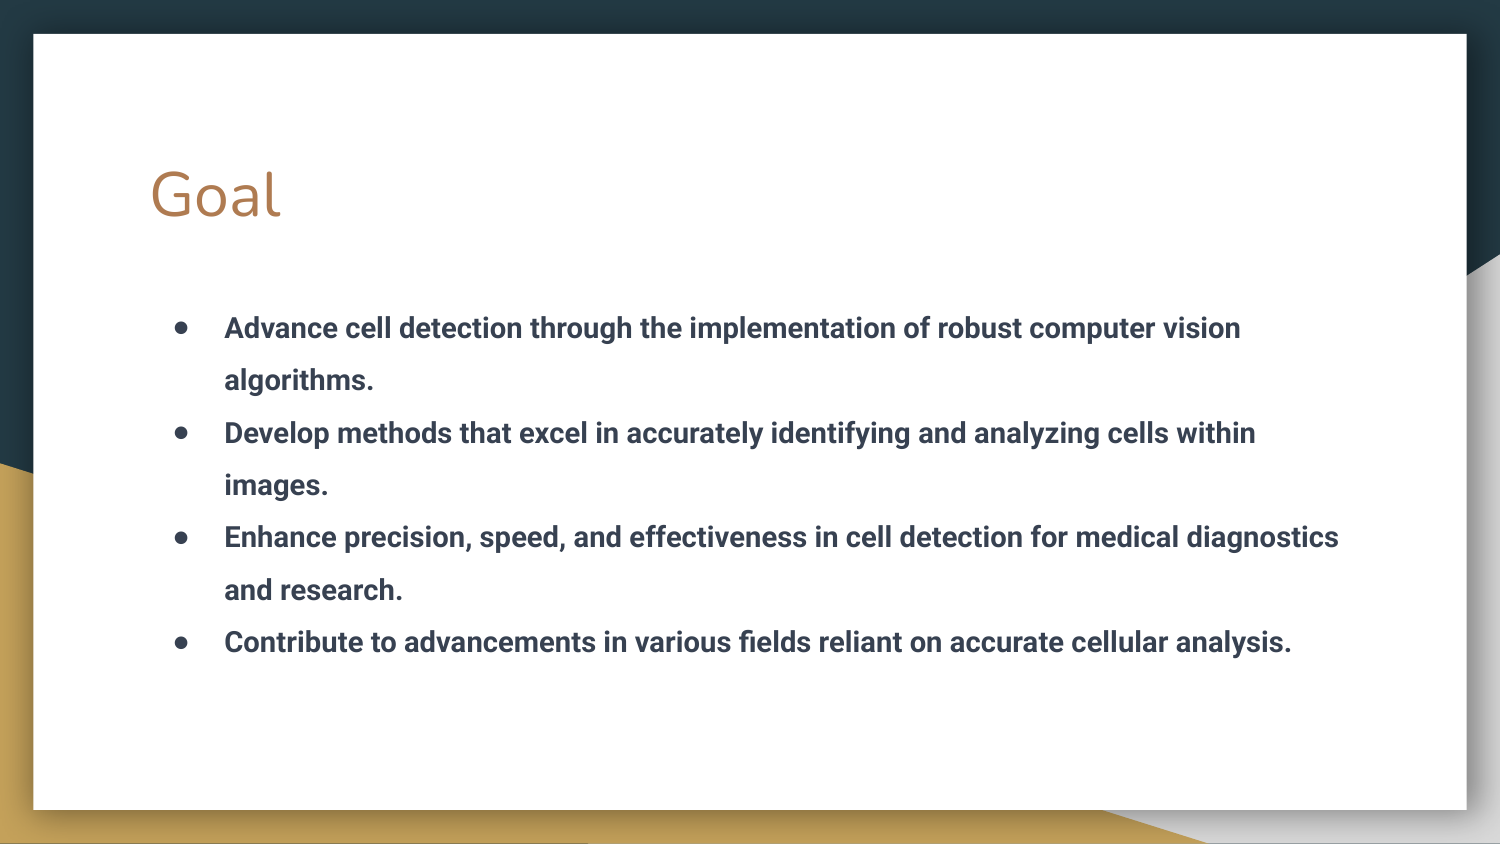

# Goal
Advance cell detection through the implementation of robust computer vision algorithms.
Develop methods that excel in accurately identifying and analyzing cells within images.
Enhance precision, speed, and effectiveness in cell detection for medical diagnostics and research.
Contribute to advancements in various fields reliant on accurate cellular analysis.